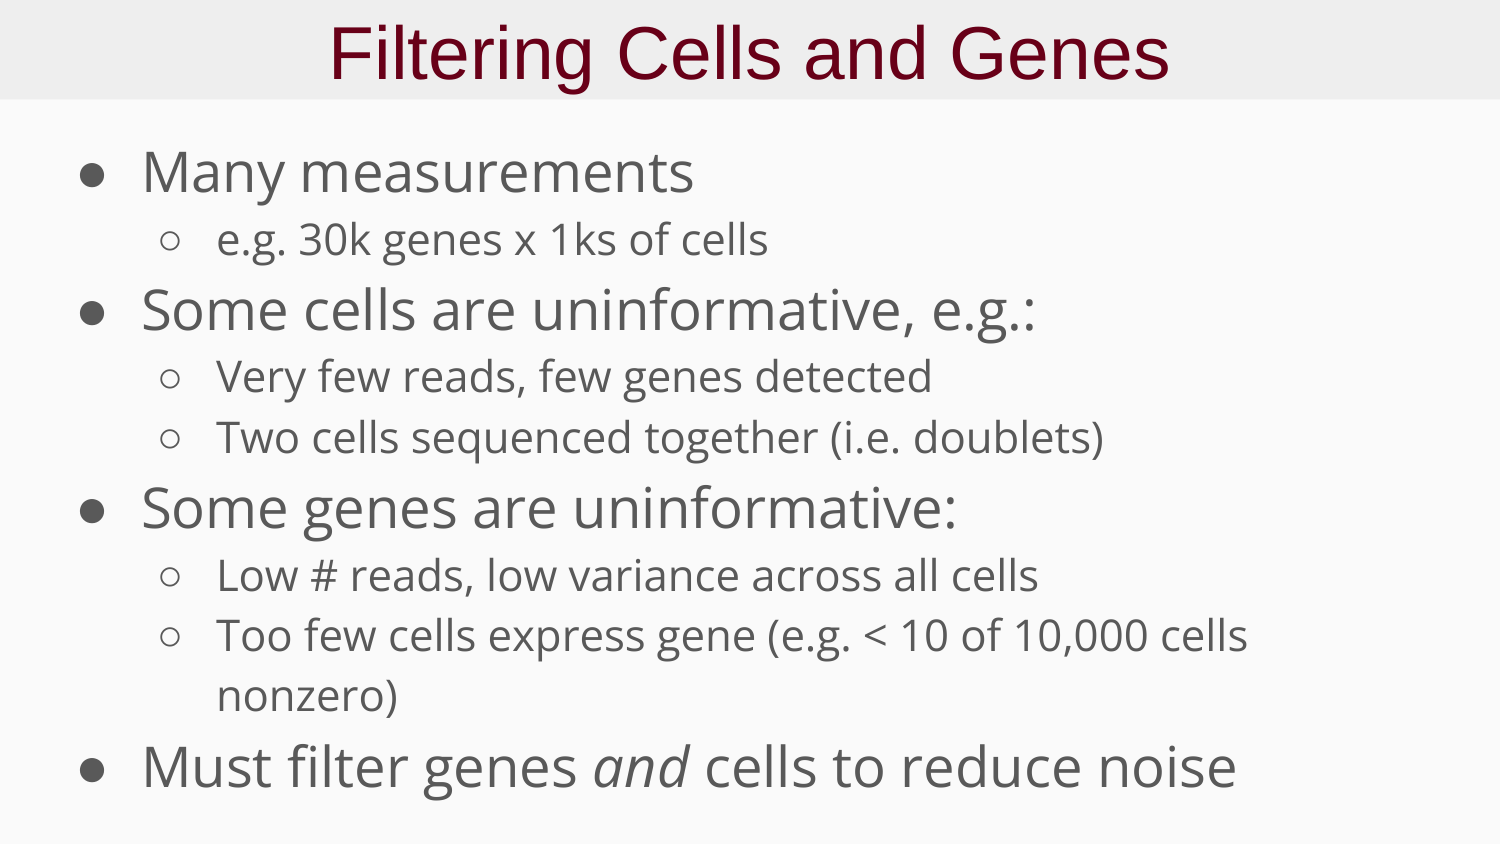

# Filtering Cells and Genes
Many measurements
e.g. 30k genes x 1ks of cells
Some cells are uninformative, e.g.:
Very few reads, few genes detected
Two cells sequenced together (i.e. doublets)
Some genes are uninformative:
Low # reads, low variance across all cells
Too few cells express gene (e.g. < 10 of 10,000 cells nonzero)
Must filter genes and cells to reduce noise